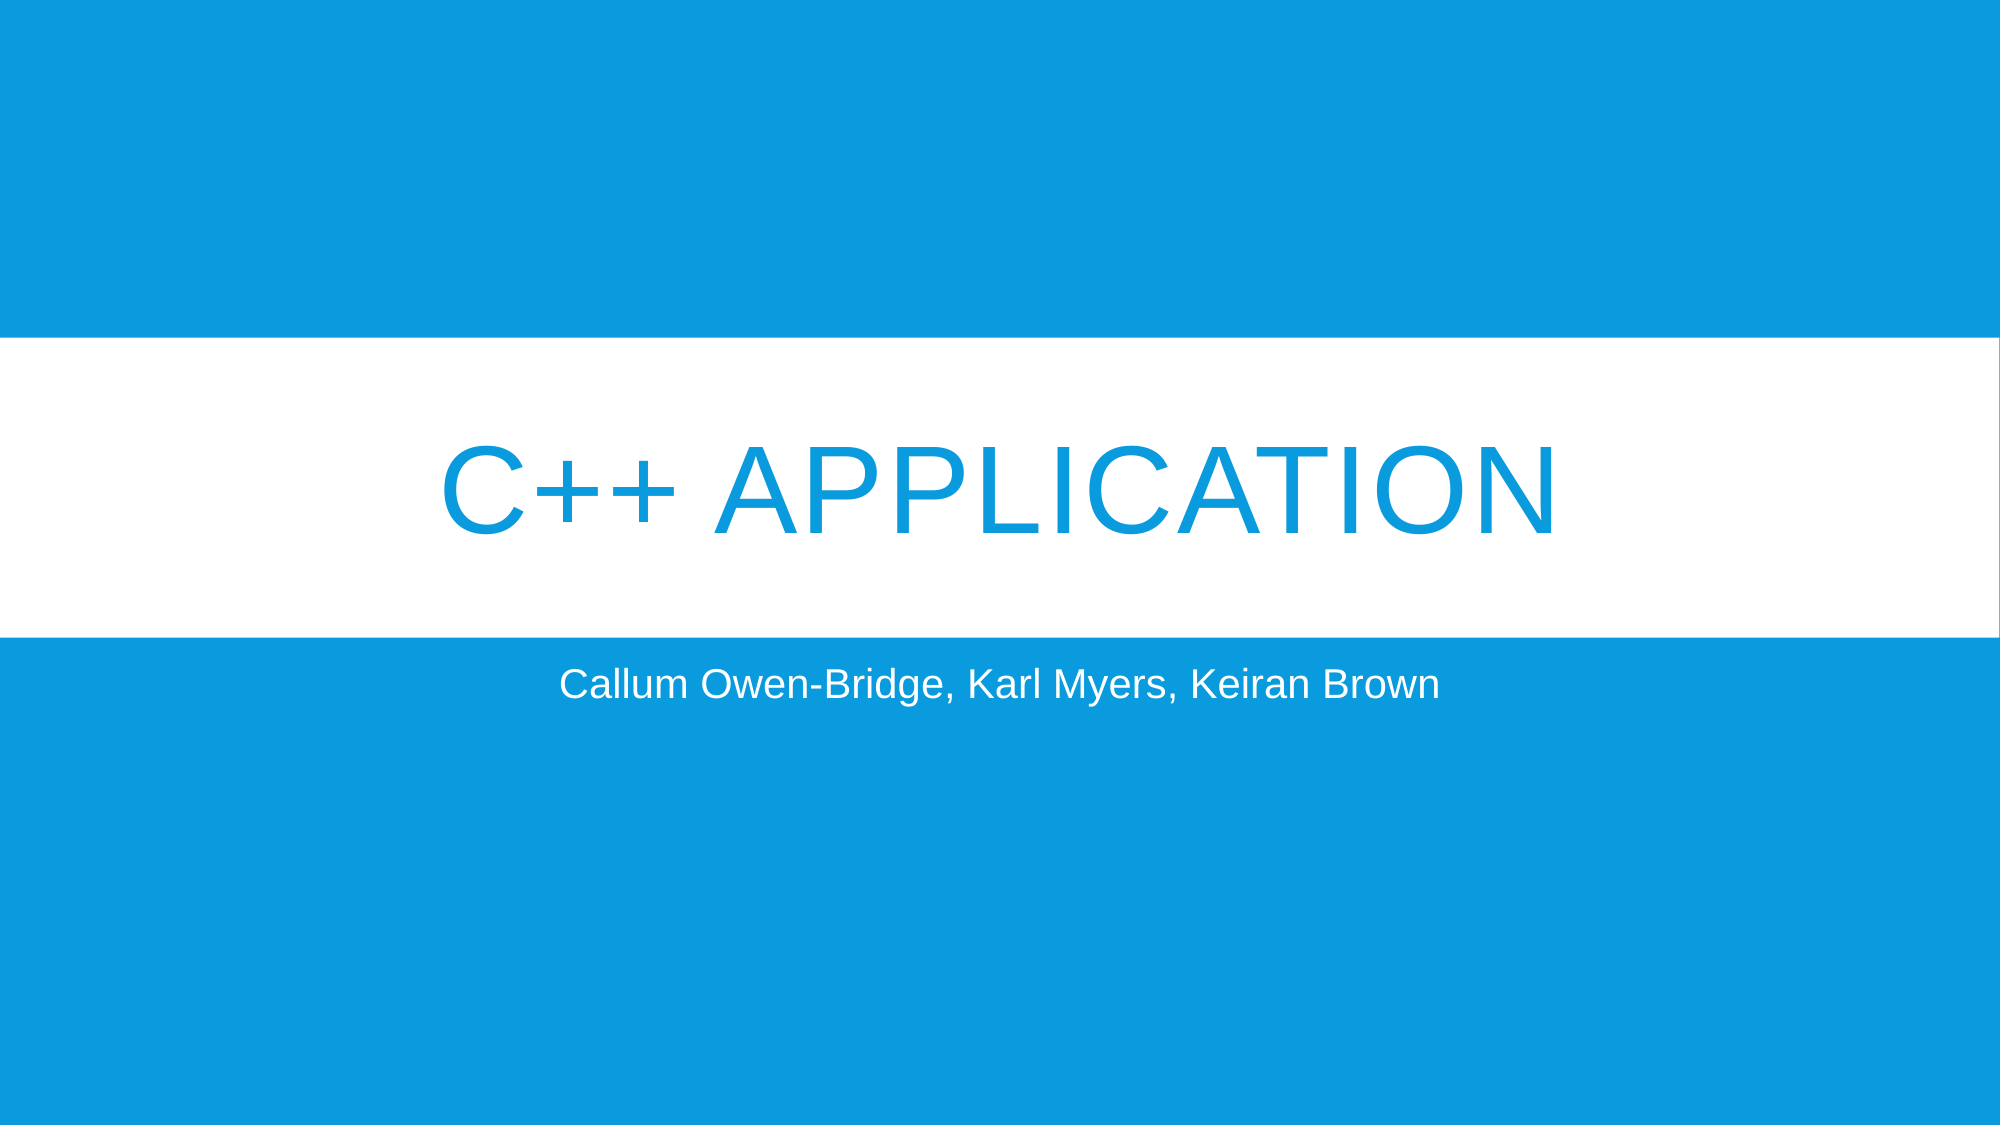

# C++ Application
Callum Owen-Bridge, Karl Myers, Keiran Brown